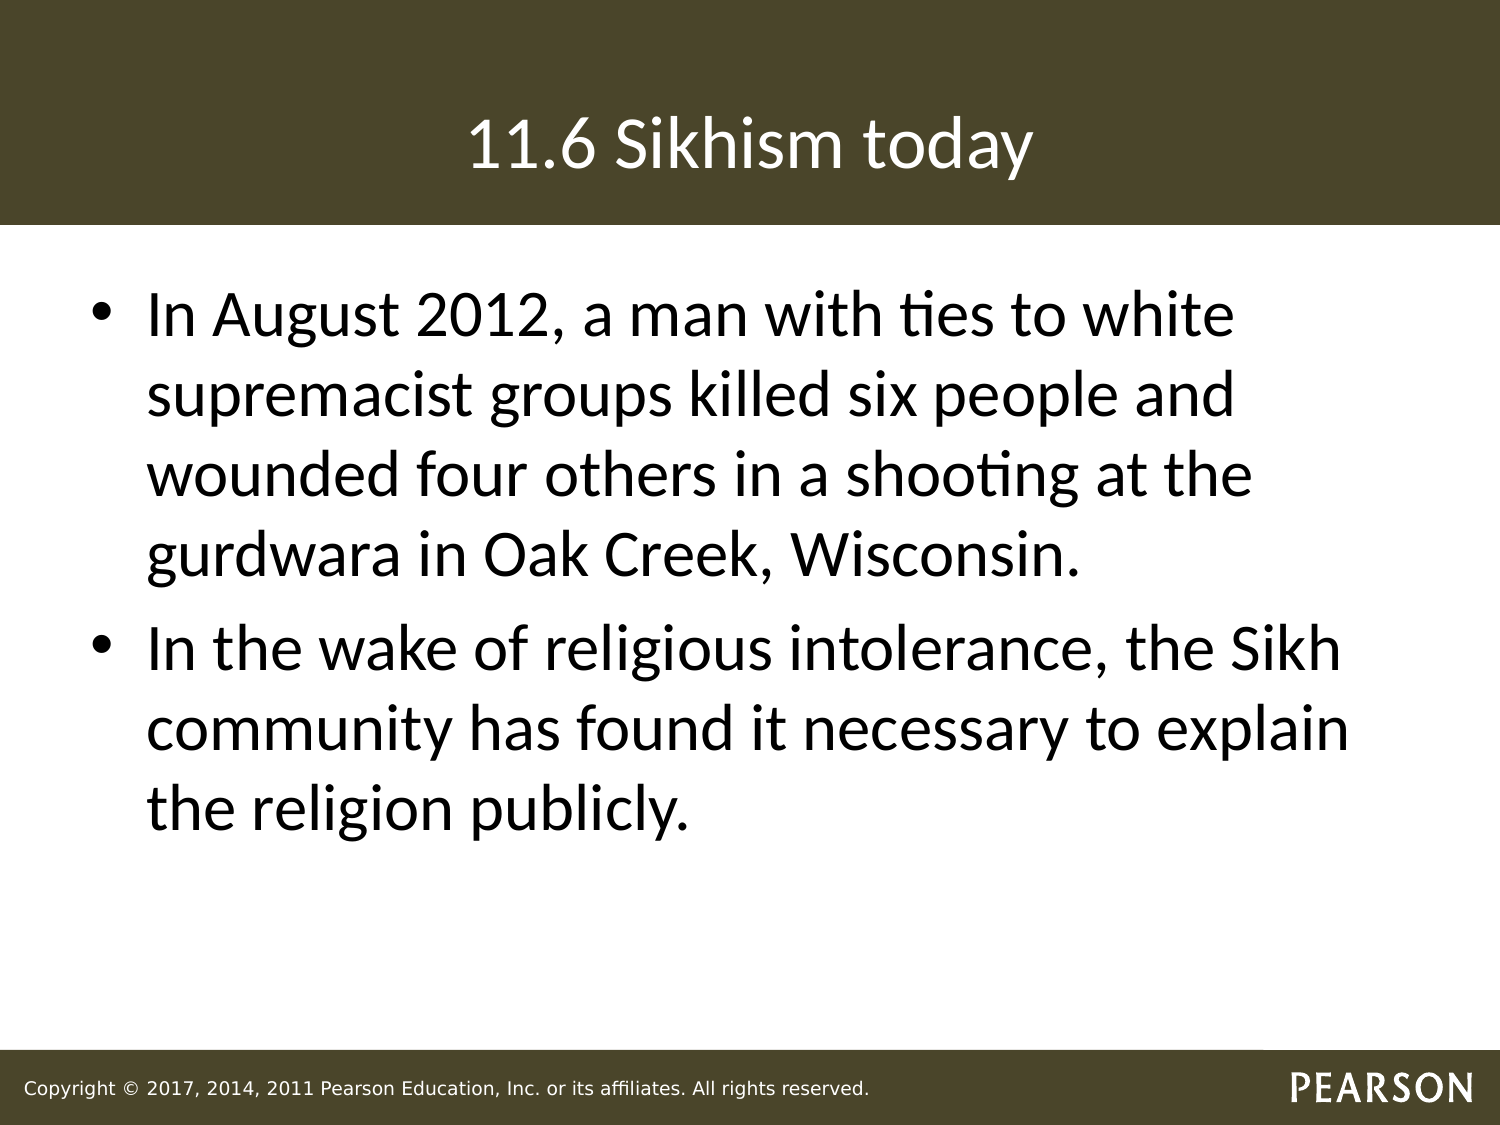

# 11.6 Sikhism today
In August 2012, a man with ties to white supremacist groups killed six people and wounded four others in a shooting at the gurdwara in Oak Creek, Wisconsin.
In the wake of religious intolerance, the Sikh community has found it necessary to explain the religion publicly.